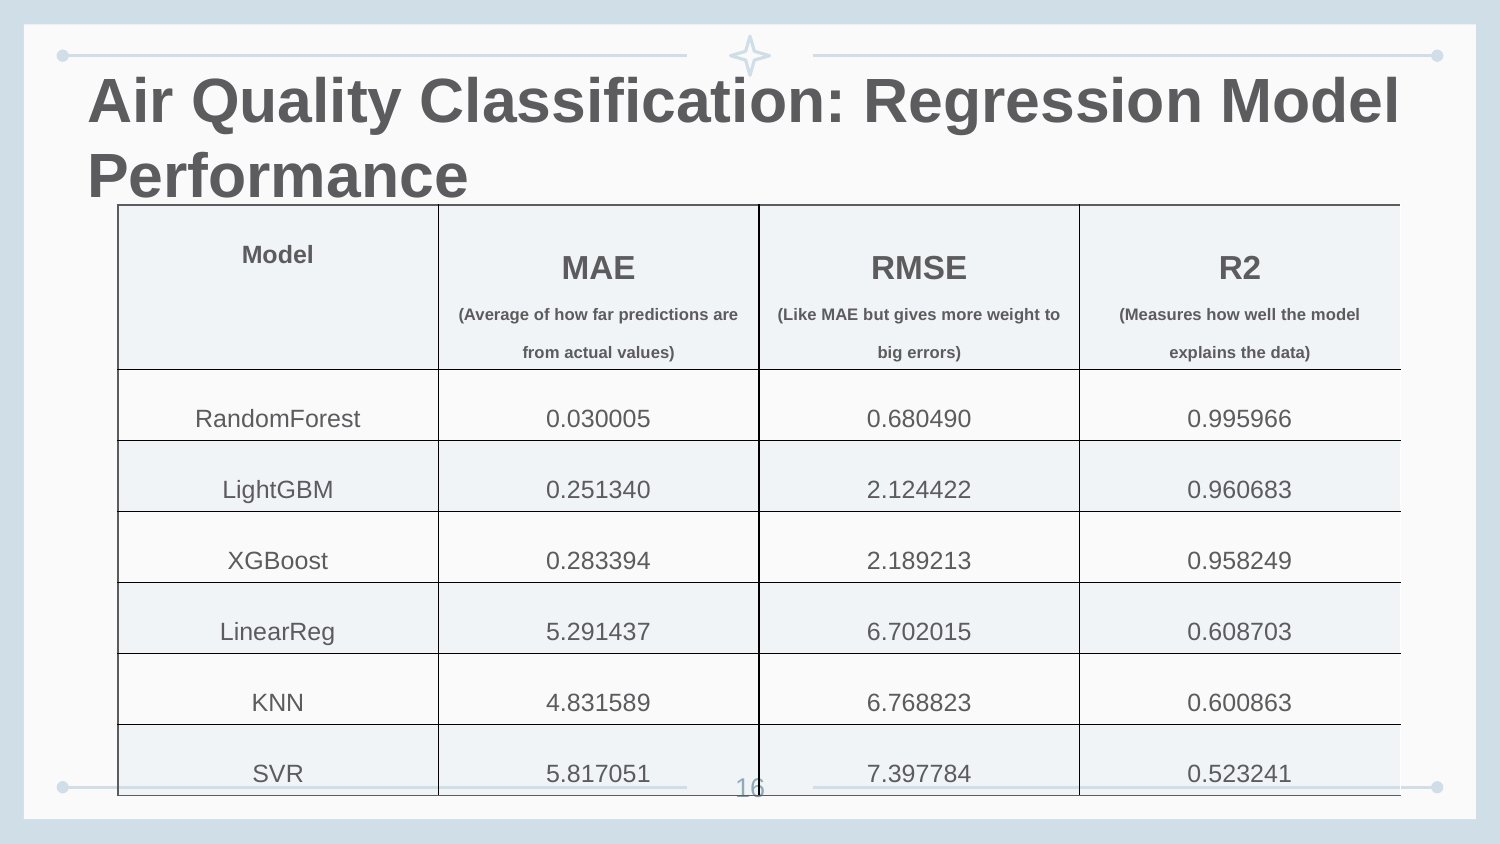

# Air Quality Classification: Regression Model Performance
| Model | MAE (Average of how far predictions are from actual values) | RMSE (Like MAE but gives more weight to big errors) | R2 (Measures how well the model explains the data) |
| --- | --- | --- | --- |
| RandomForest | 0.030005 | 0.680490 | 0.995966 |
| LightGBM | 0.251340 | 2.124422 | 0.960683 |
| XGBoost | 0.283394 | 2.189213 | 0.958249 |
| LinearReg | 5.291437 | 6.702015 | 0.608703 |
| KNN | 4.831589 | 6.768823 | 0.600863 |
| SVR | 5.817051 | 7.397784 | 0.523241 |
16